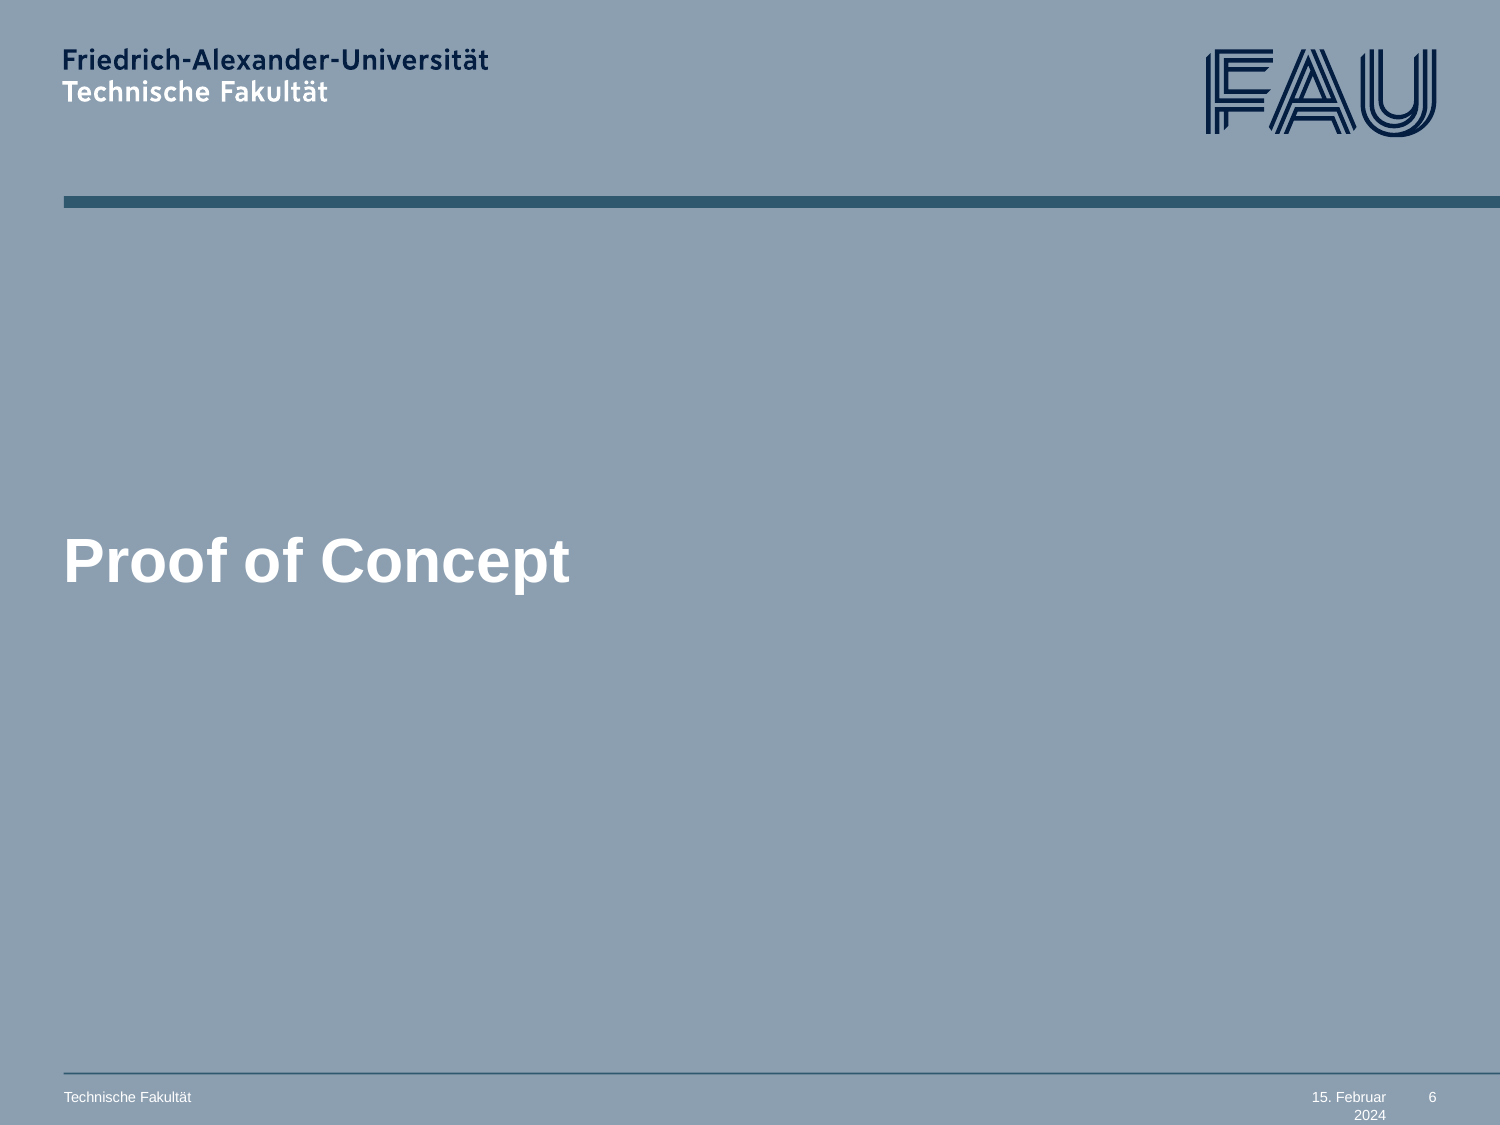

# Proof of Concept
Technische Fakultät
15. Februar 2024
6